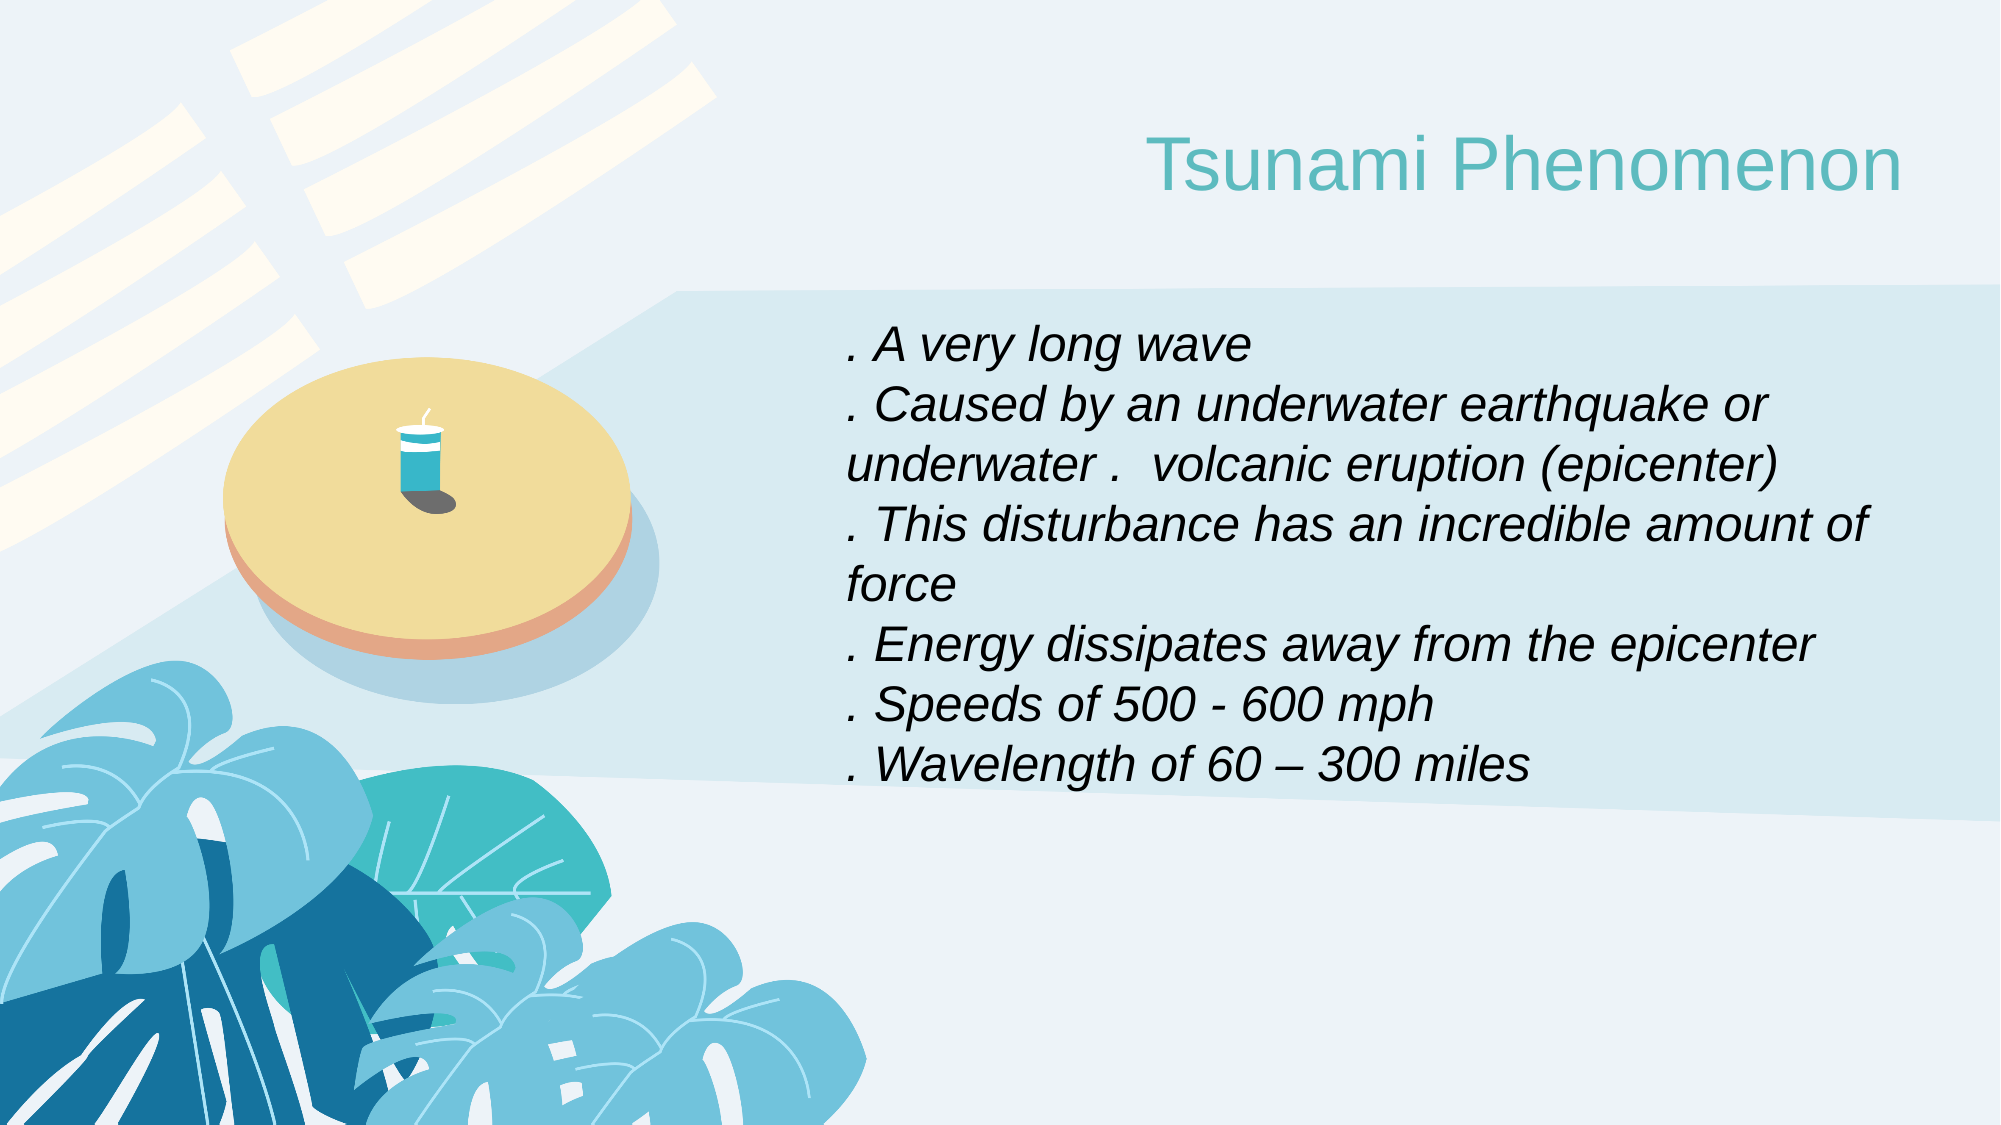

Tsunami Phenomenon

. A very long wave
. Caused by an underwater earthquake or underwater .  volcanic eruption (epicenter)
. This disturbance has an incredible amount of force
. Energy dissipates away from the epicenter
. Speeds of 500 - 600 mph
. Wavelength of 60 – 300 miles